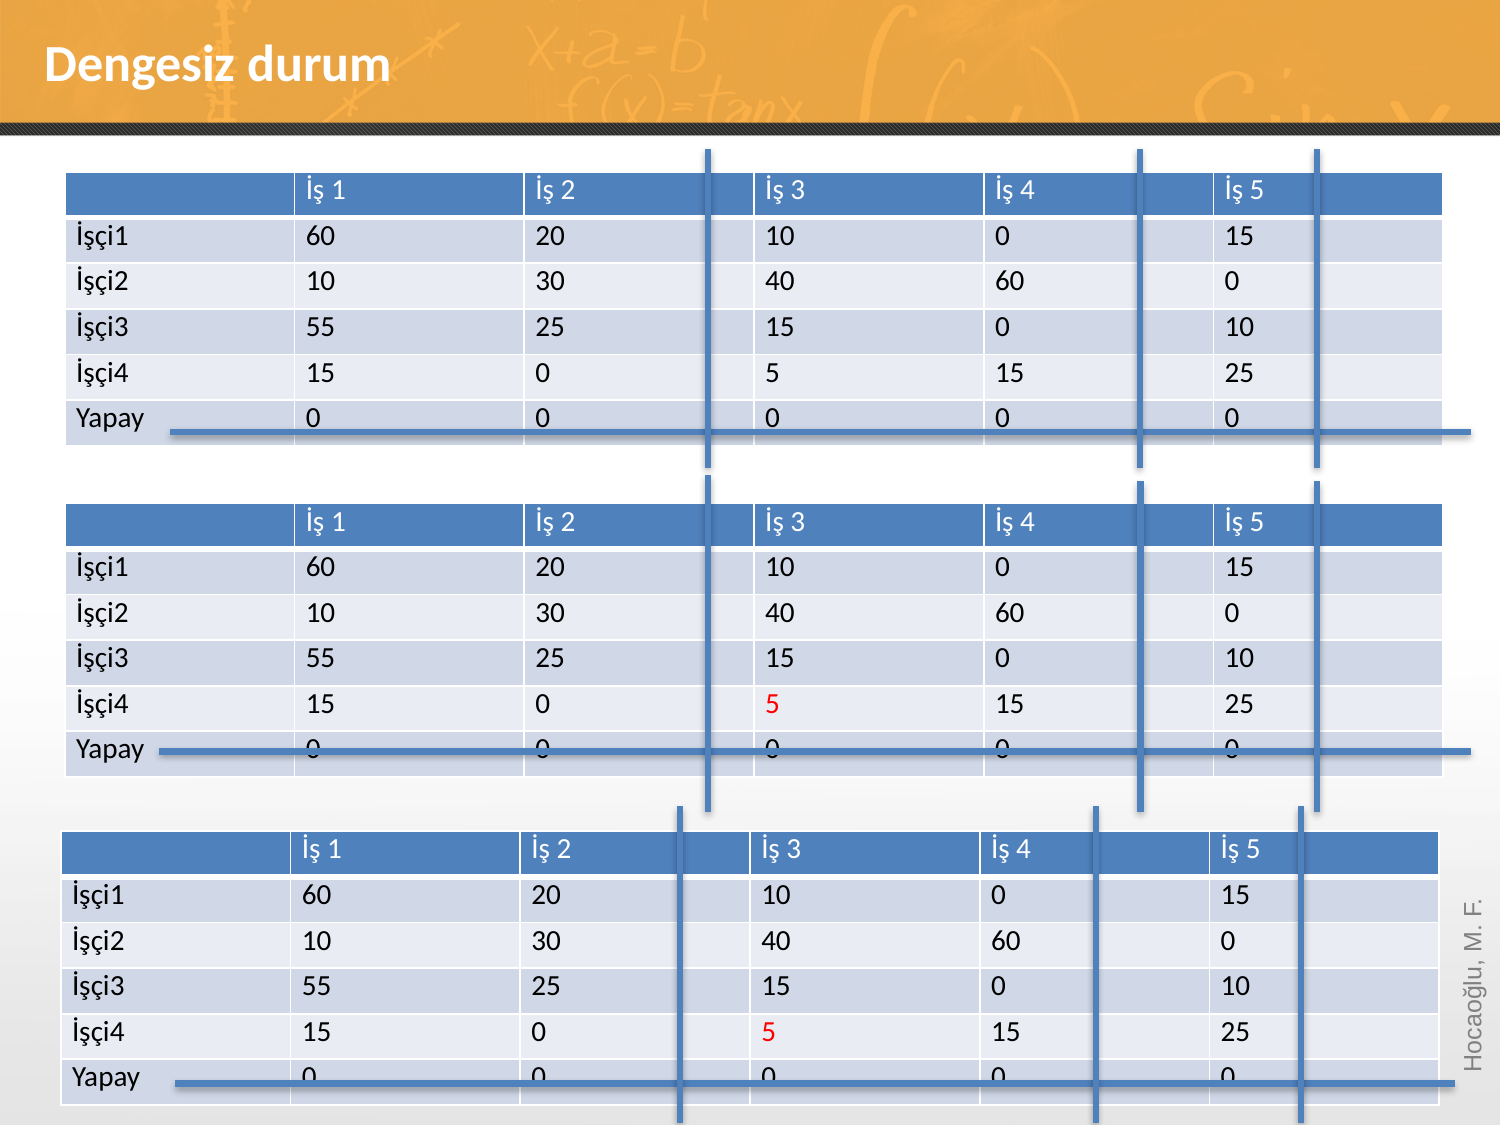

# Dengesiz durum
|  | İş 1 | İş 2 | İş 3 | İş 4 | İş 5 |
| --- | --- | --- | --- | --- | --- |
| İşçi1 | 60 | 20 | 10 | 0 | 15 |
| İşçi2 | 10 | 30 | 40 | 60 | 0 |
| İşçi3 | 55 | 25 | 15 | 0 | 10 |
| İşçi4 | 15 | 0 | 5 | 15 | 25 |
| Yapay | 0 | 0 | 0 | 0 | 0 |
|  | İş 1 | İş 2 | İş 3 | İş 4 | İş 5 |
| --- | --- | --- | --- | --- | --- |
| İşçi1 | 60 | 20 | 10 | 0 | 15 |
| İşçi2 | 10 | 30 | 40 | 60 | 0 |
| İşçi3 | 55 | 25 | 15 | 0 | 10 |
| İşçi4 | 15 | 0 | 5 | 15 | 25 |
| Yapay | 0 | 0 | 0 | 0 | 0 |
|  | İş 1 | İş 2 | İş 3 | İş 4 | İş 5 |
| --- | --- | --- | --- | --- | --- |
| İşçi1 | 60 | 20 | 10 | 0 | 15 |
| İşçi2 | 10 | 30 | 40 | 60 | 0 |
| İşçi3 | 55 | 25 | 15 | 0 | 10 |
| İşçi4 | 15 | 0 | 5 | 15 | 25 |
| Yapay | 0 | 0 | 0 | 0 | 0 |